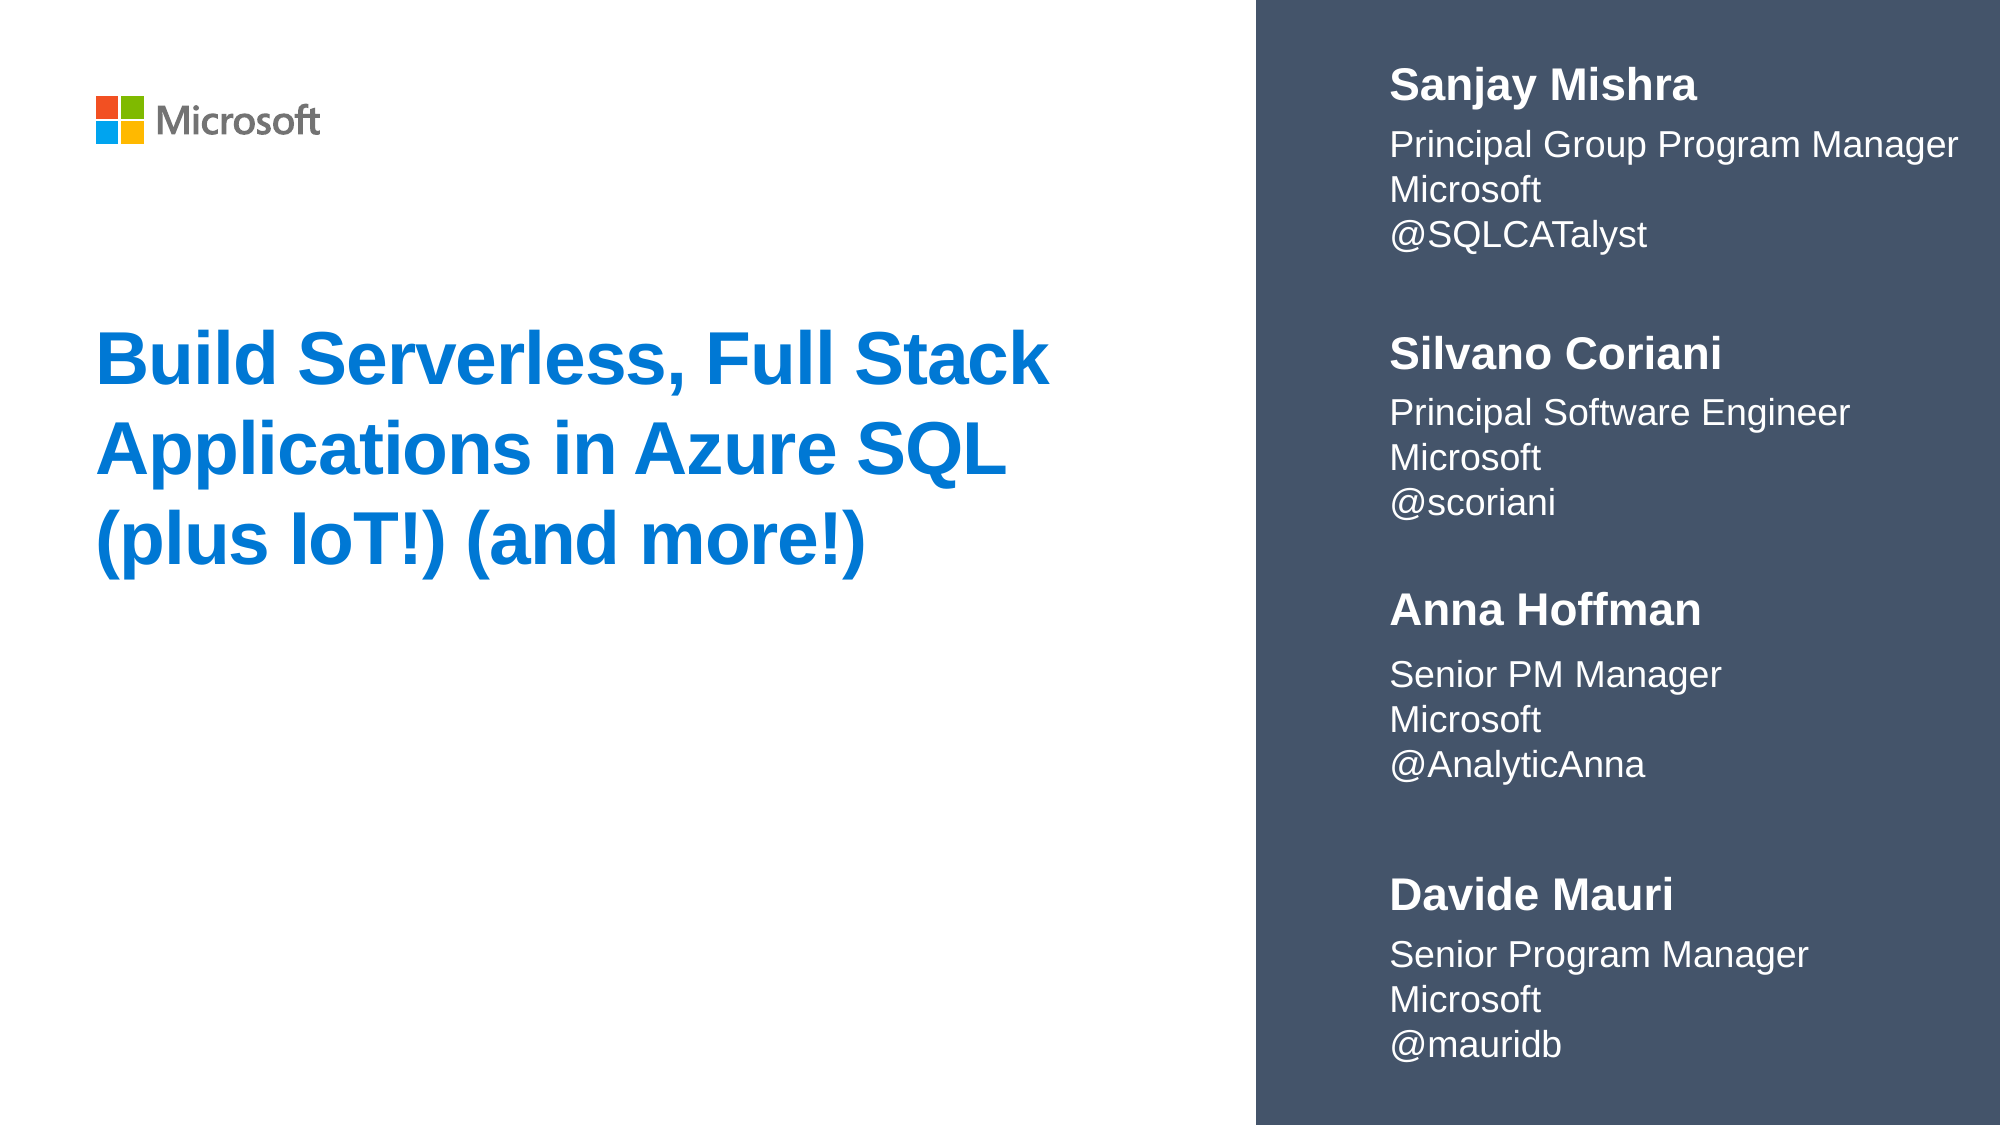

Sanjay Mishra
Principal Group Program Manager
Microsoft
@SQLCATalyst

# Build Serverless, Full Stack Applications in Azure SQL (plus IoT!) (and more!)
Silvano Coriani
Principal Software Engineer
Microsoft
@scoriani

Anna Hoffman
Senior PM Manager
Microsoft
@AnalyticAnna
Davide Mauri
Senior Program Manager
Microsoft
@mauridb